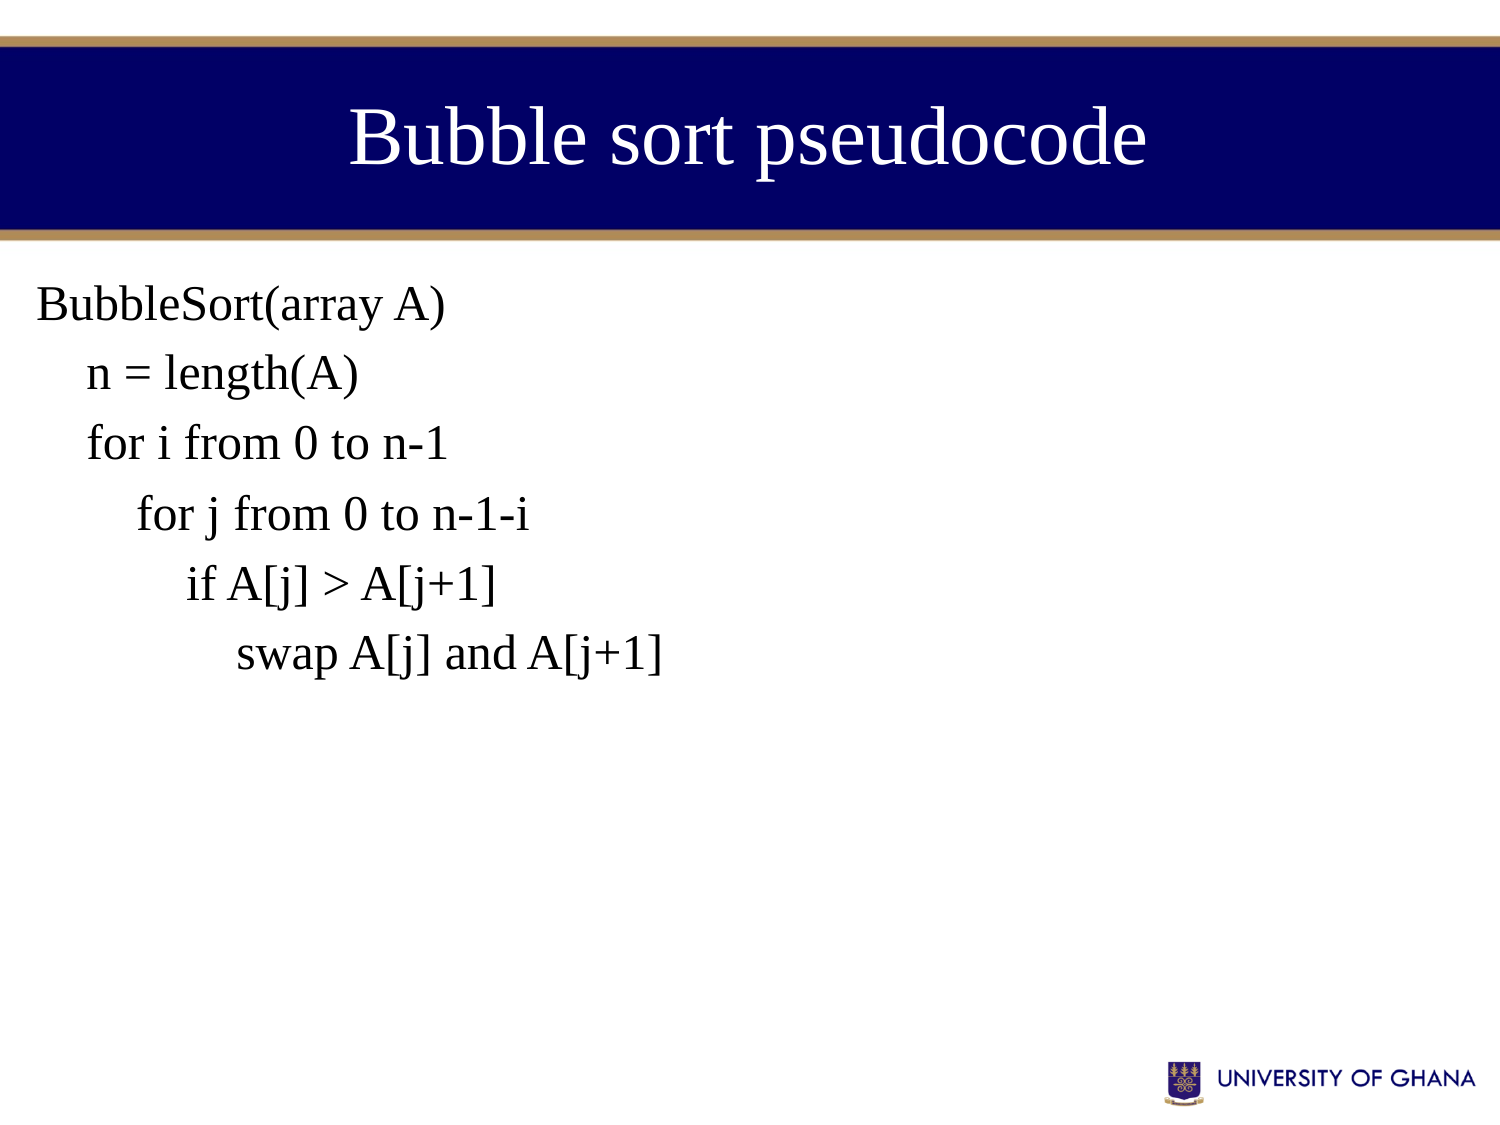

# Bubble sort pseudocode
BubbleSort(array A)
    n = length(A)
    for i from 0 to n-1
        for j from 0 to n-1-i
            if A[j] > A[j+1]
                swap A[j] and A[j+1]